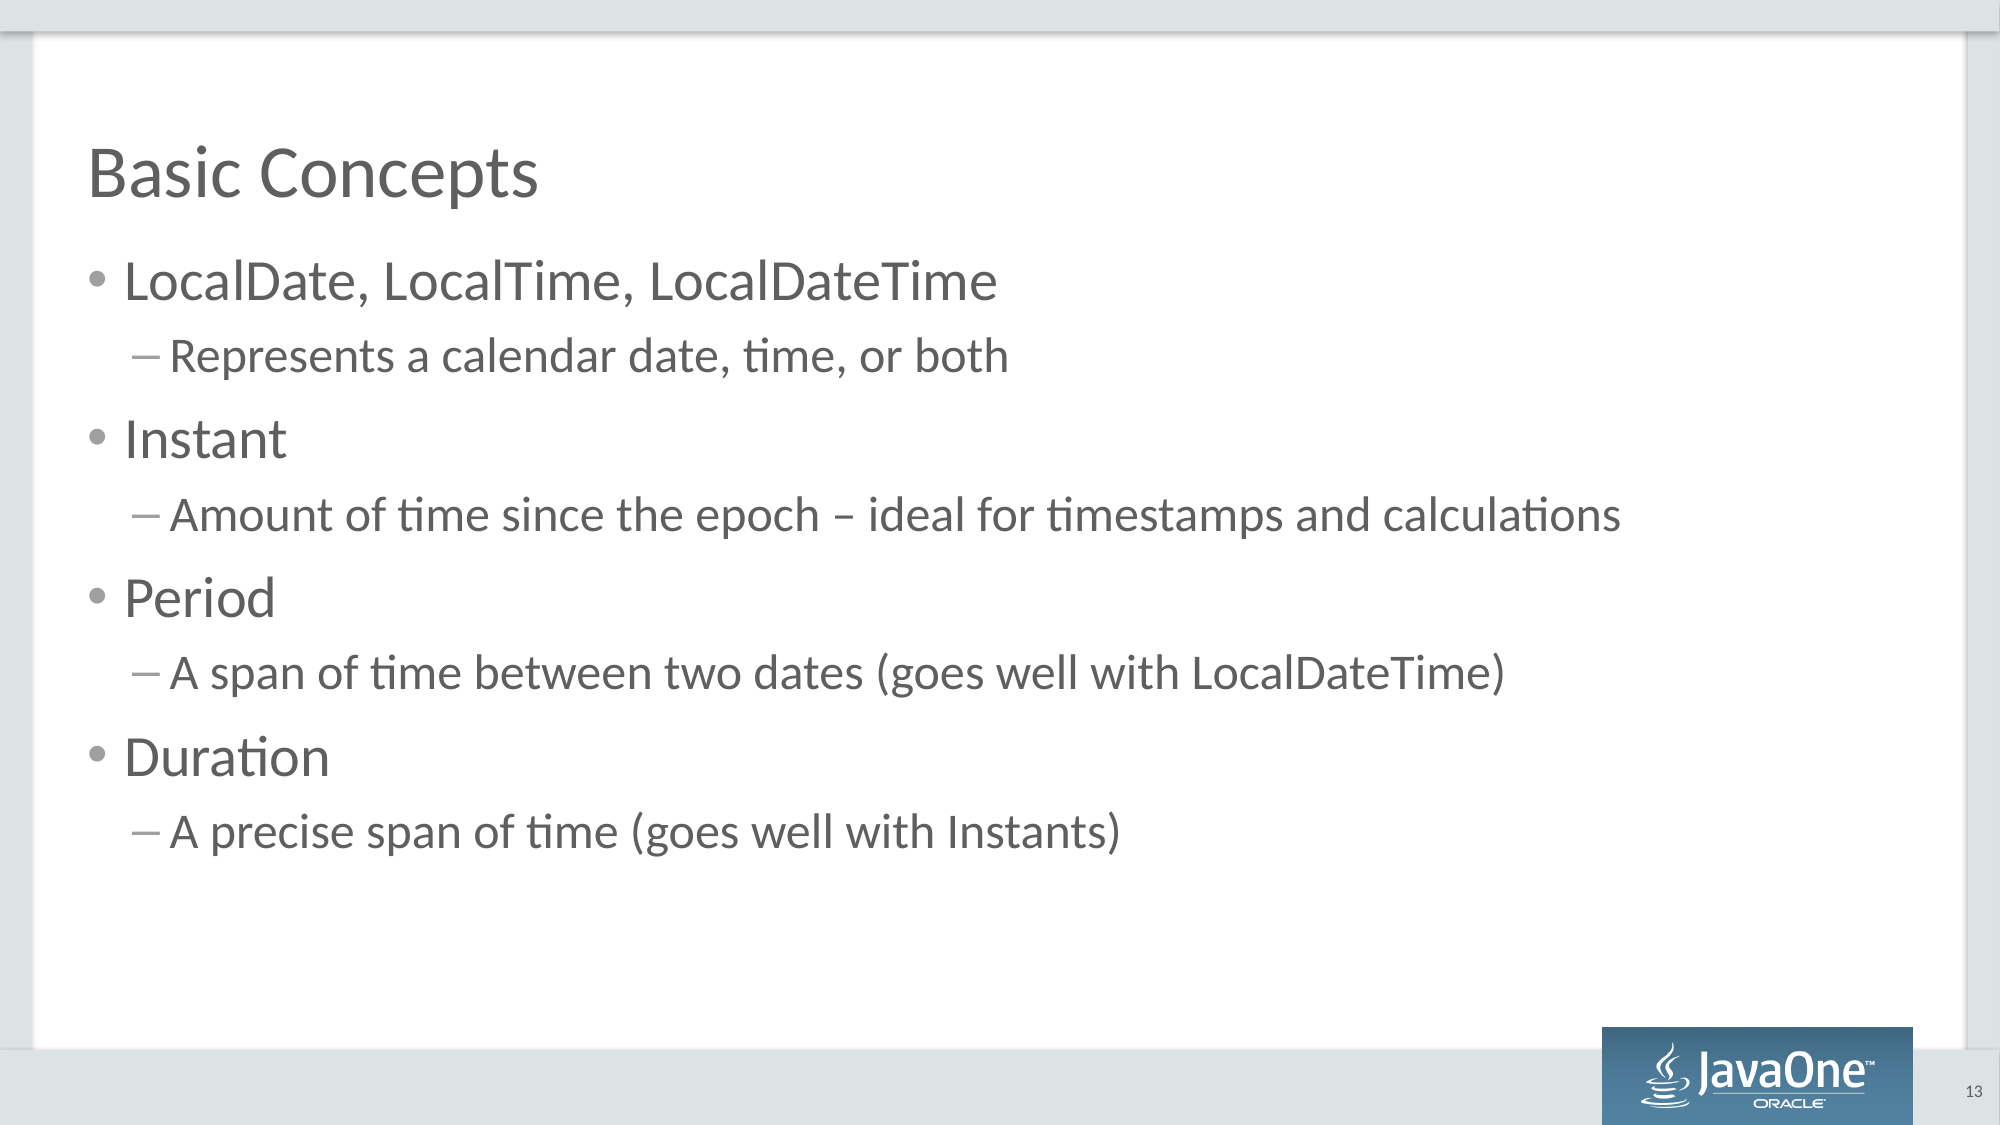

# Basic Concepts
LocalDate, LocalTime, LocalDateTime
Represents a calendar date, time, or both
Instant
Amount of time since the epoch – ideal for timestamps and calculations
Period
A span of time between two dates (goes well with LocalDateTime)
Duration
A precise span of time (goes well with Instants)
13